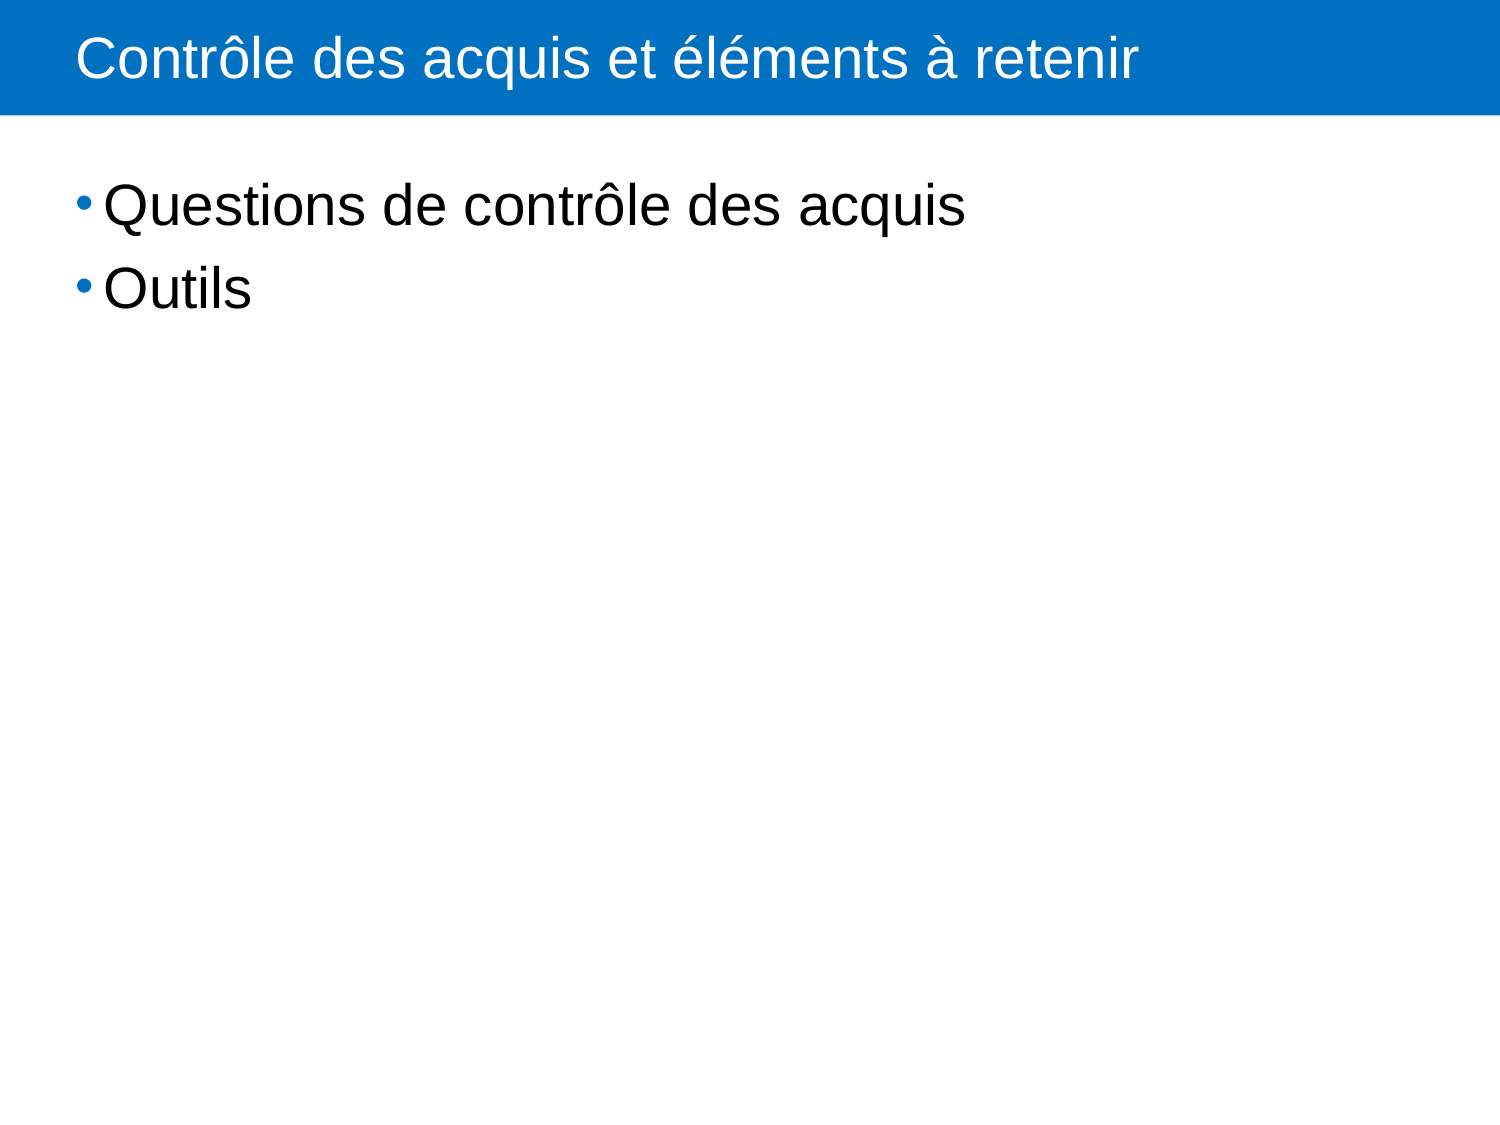

# Contrôle des acquis et éléments à retenir
Questions de contrôle des acquis
Outils